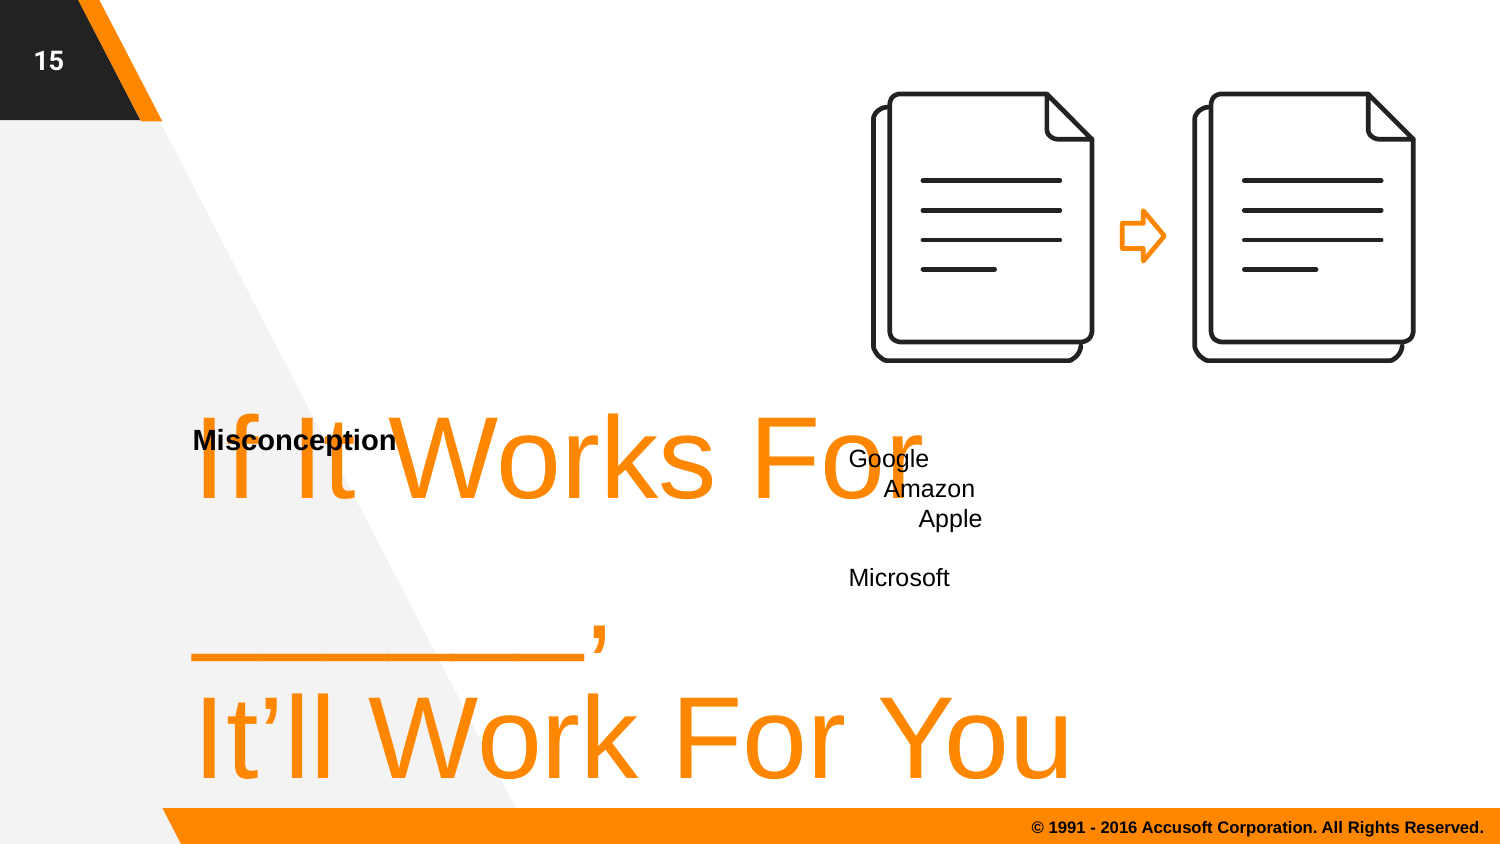

15

Misconception
Google
     Amazon
          Apple
               Microsoft
If It Works For ______,
It’ll Work For You